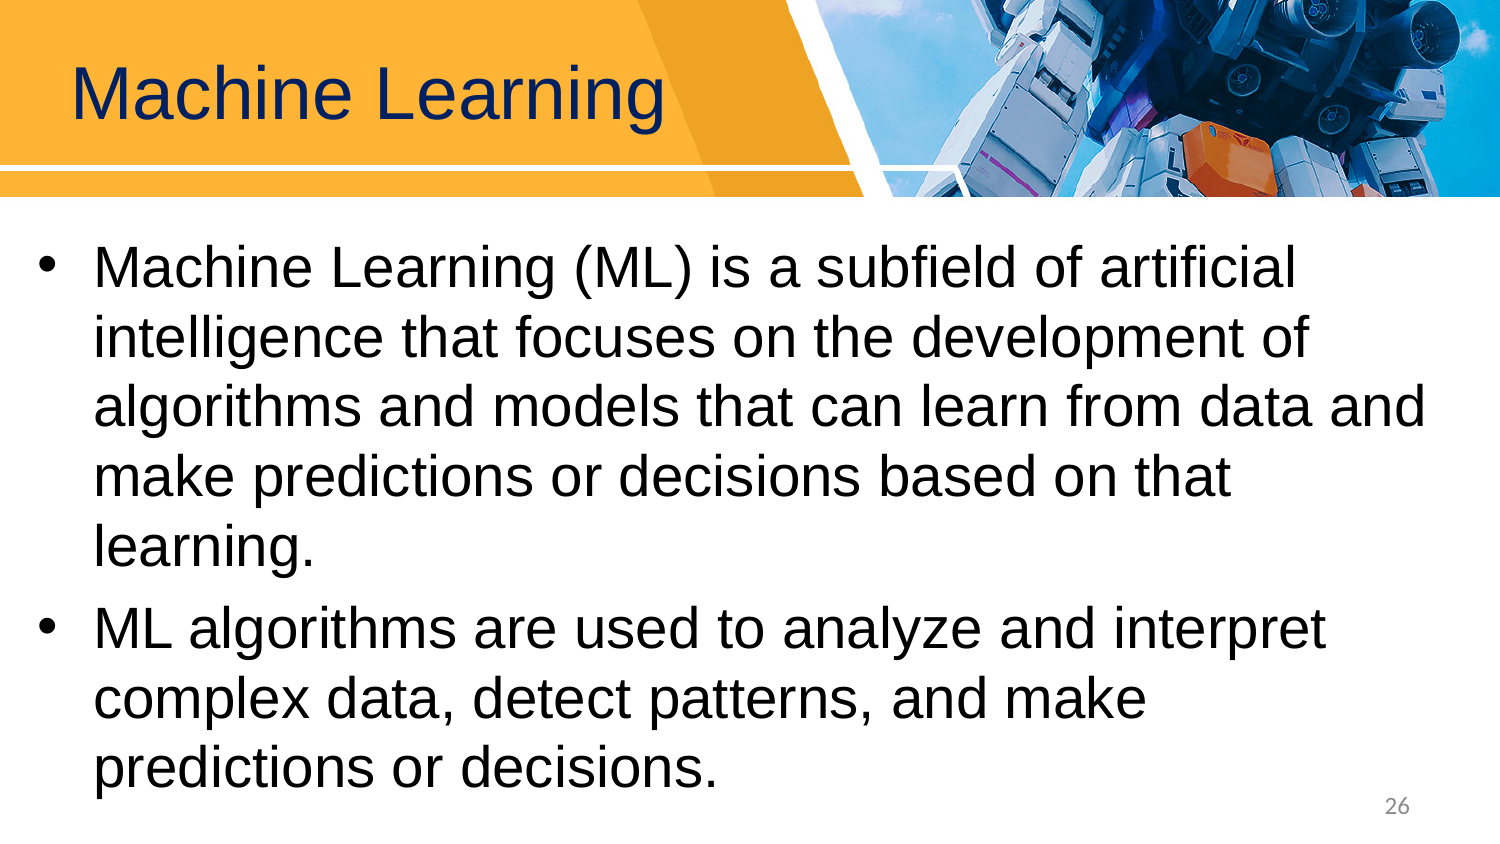

# Machine Learning
Machine Learning (ML) is a subfield of artificial intelligence that focuses on the development of algorithms and models that can learn from data and make predictions or decisions based on that learning.
ML algorithms are used to analyze and interpret complex data, detect patterns, and make predictions or decisions.

26